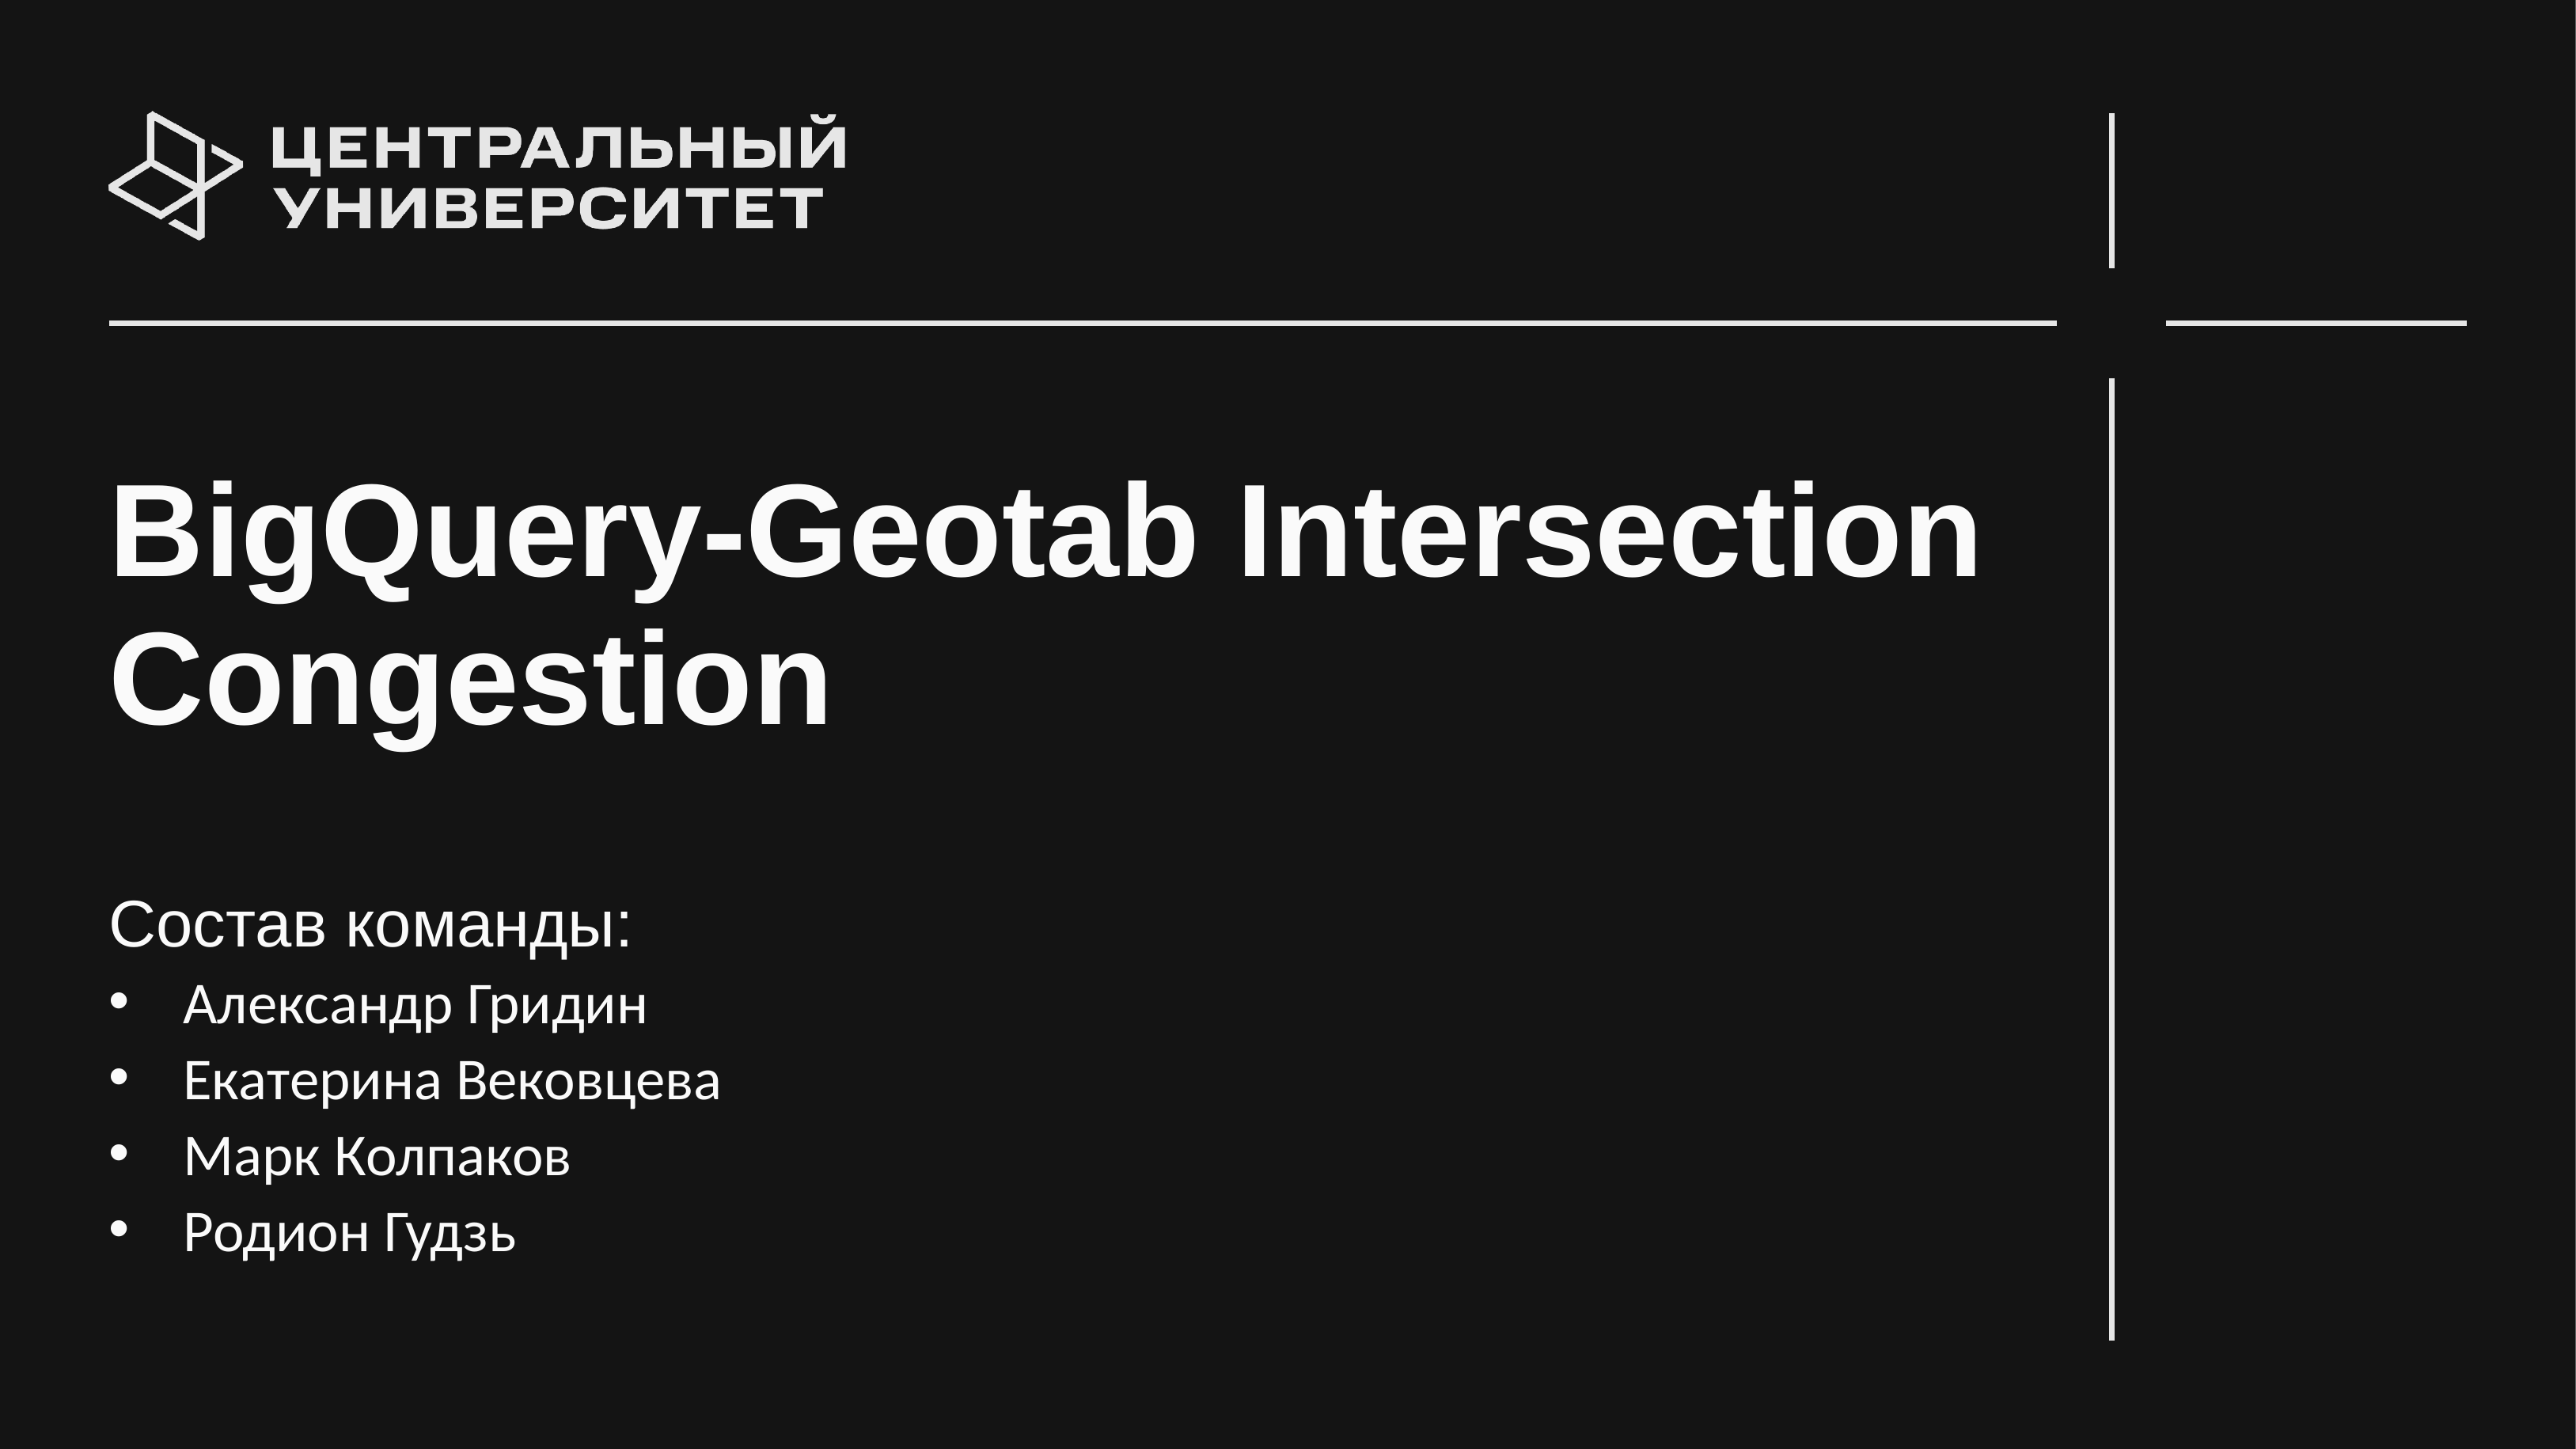

# BigQuery-Geotab Intersection Congestion
Состав команды:
Александр Гридин
Екатерина Вековцева
Марк Колпаков
Родион Гудзь